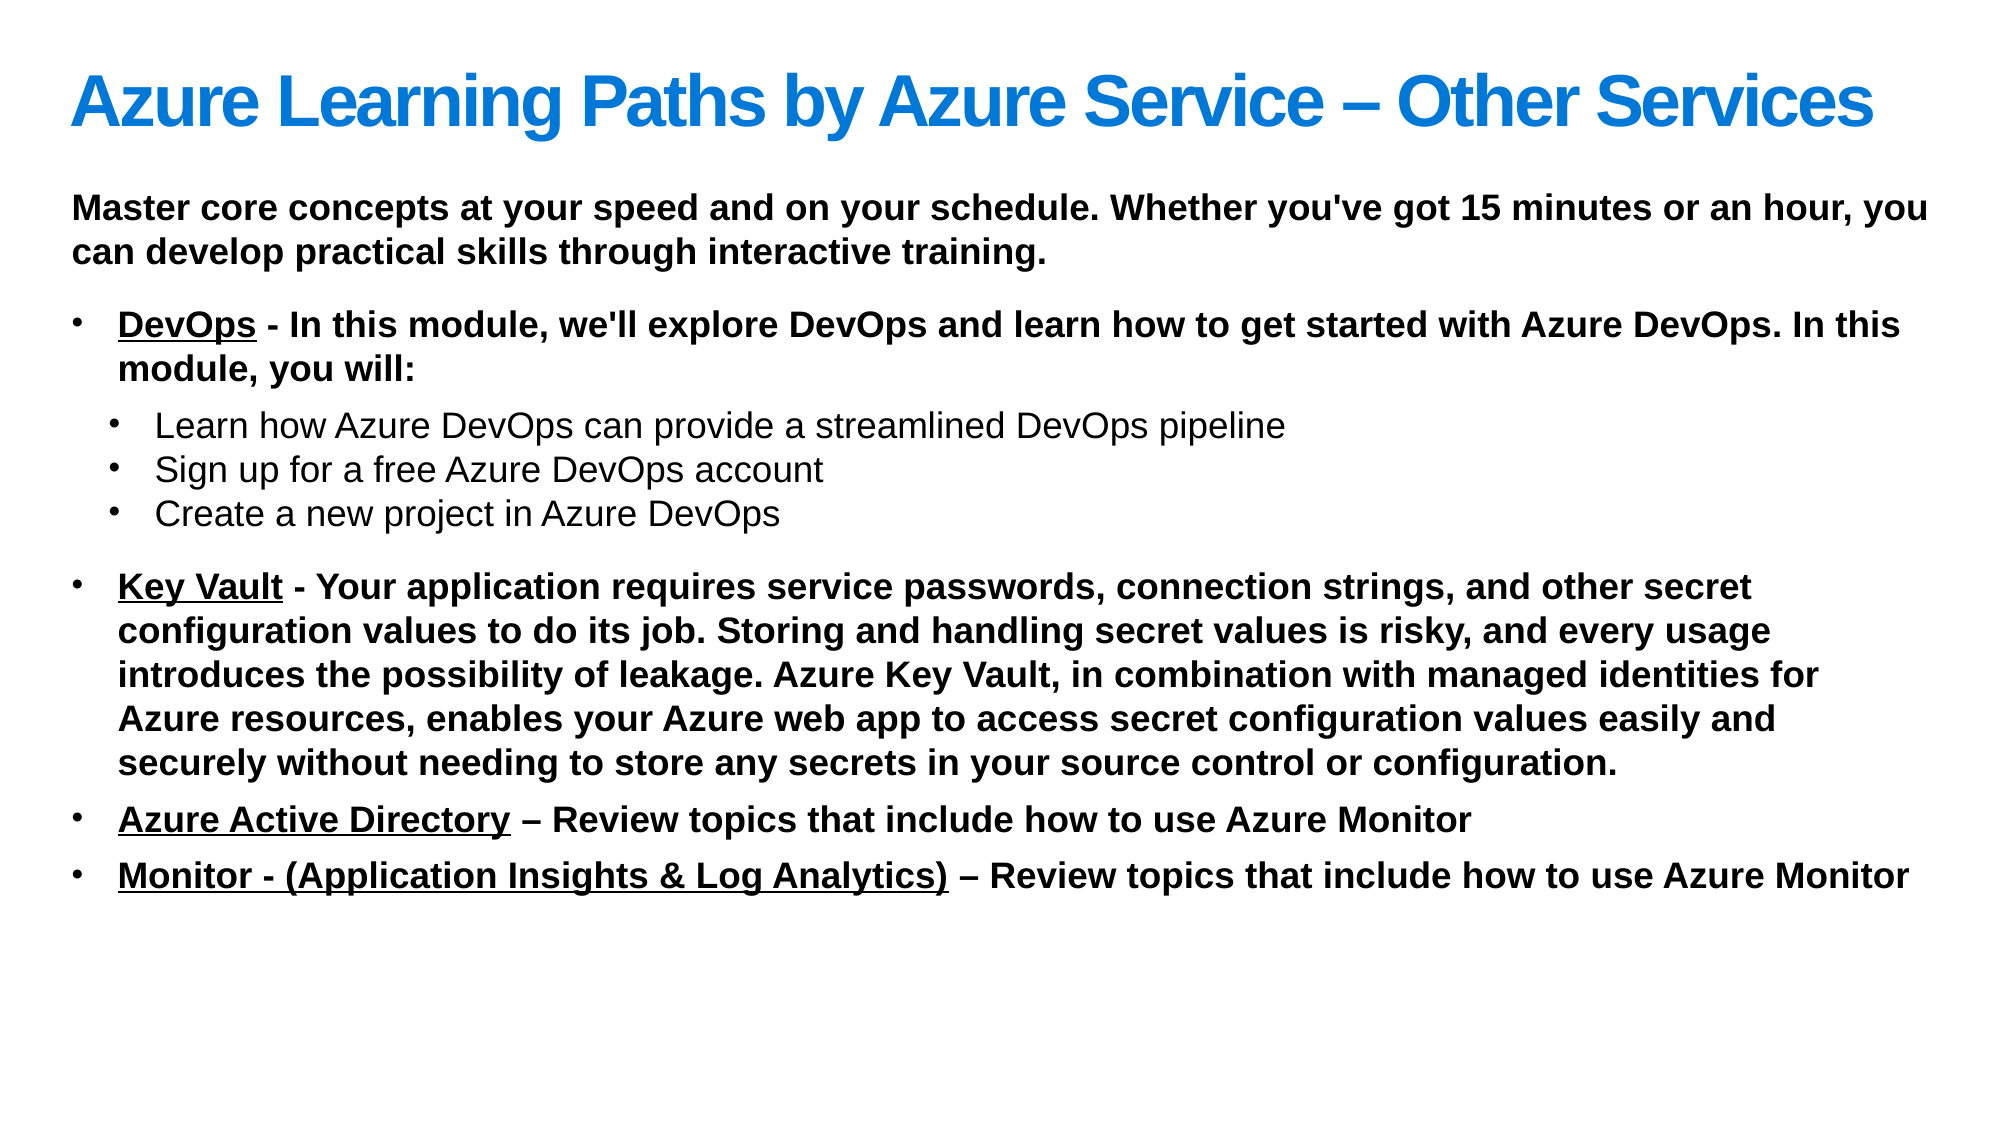

# Azure Learning Paths by Azure Service – Other Services
Master core concepts at your speed and on your schedule. Whether you've got 15 minutes or an hour, you can develop practical skills through interactive training.
DevOps - In this module, we'll explore DevOps and learn how to get started with Azure DevOps. In this module, you will:
Learn how Azure DevOps can provide a streamlined DevOps pipeline
Sign up for a free Azure DevOps account
Create a new project in Azure DevOps
Key Vault - Your application requires service passwords, connection strings, and other secret configuration values to do its job. Storing and handling secret values is risky, and every usage introduces the possibility of leakage. Azure Key Vault, in combination with managed identities for Azure resources, enables your Azure web app to access secret configuration values easily and securely without needing to store any secrets in your source control or configuration.
Azure Active Directory – Review topics that include how to use Azure Monitor
Monitor - (Application Insights & Log Analytics) – Review topics that include how to use Azure Monitor